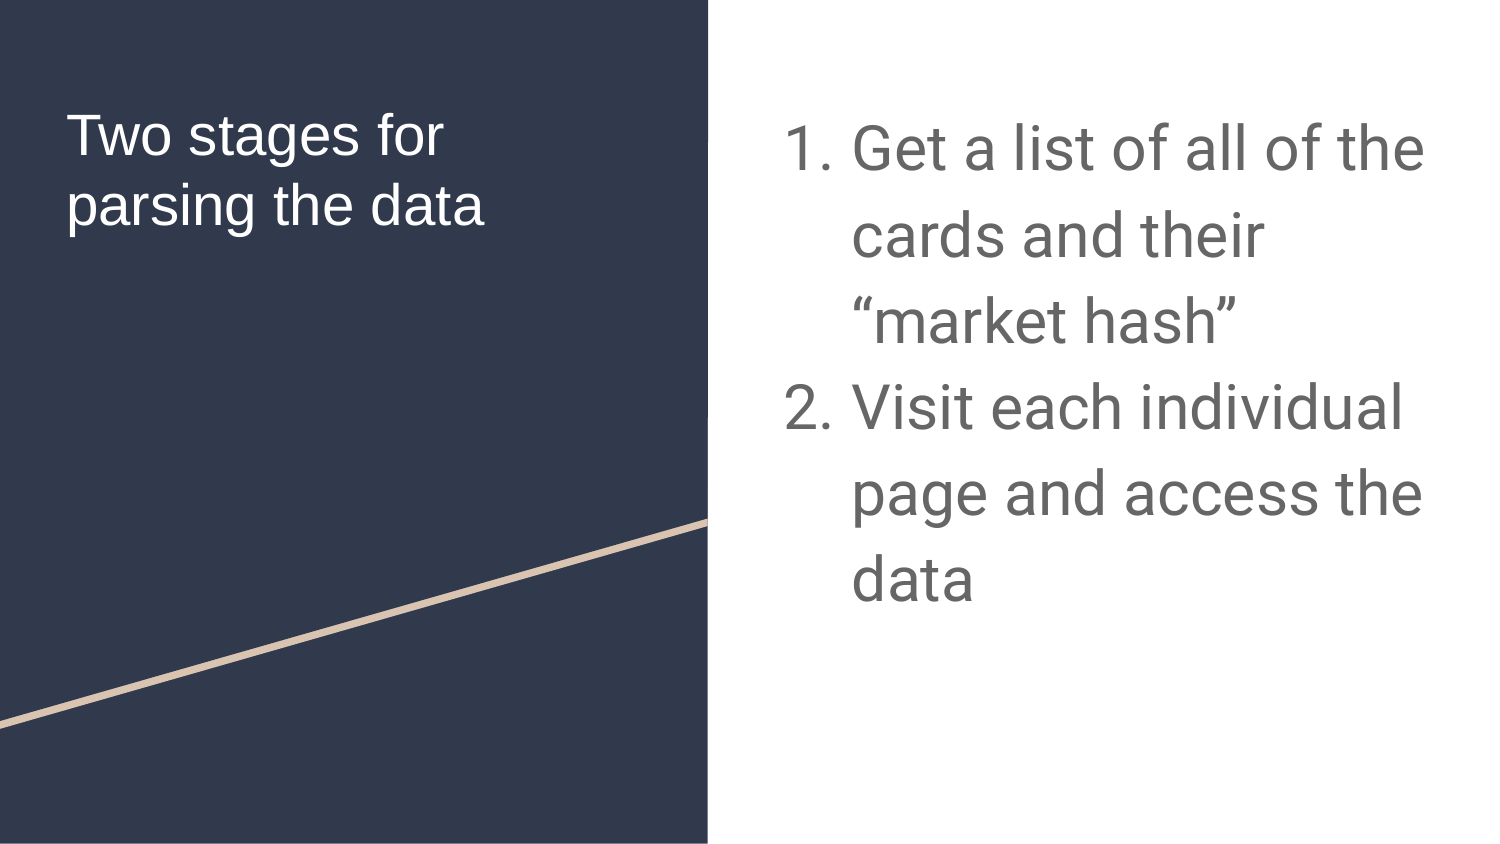

# Two stages for parsing the data
Get a list of all of the cards and their “market hash”
Visit each individual page and access the data